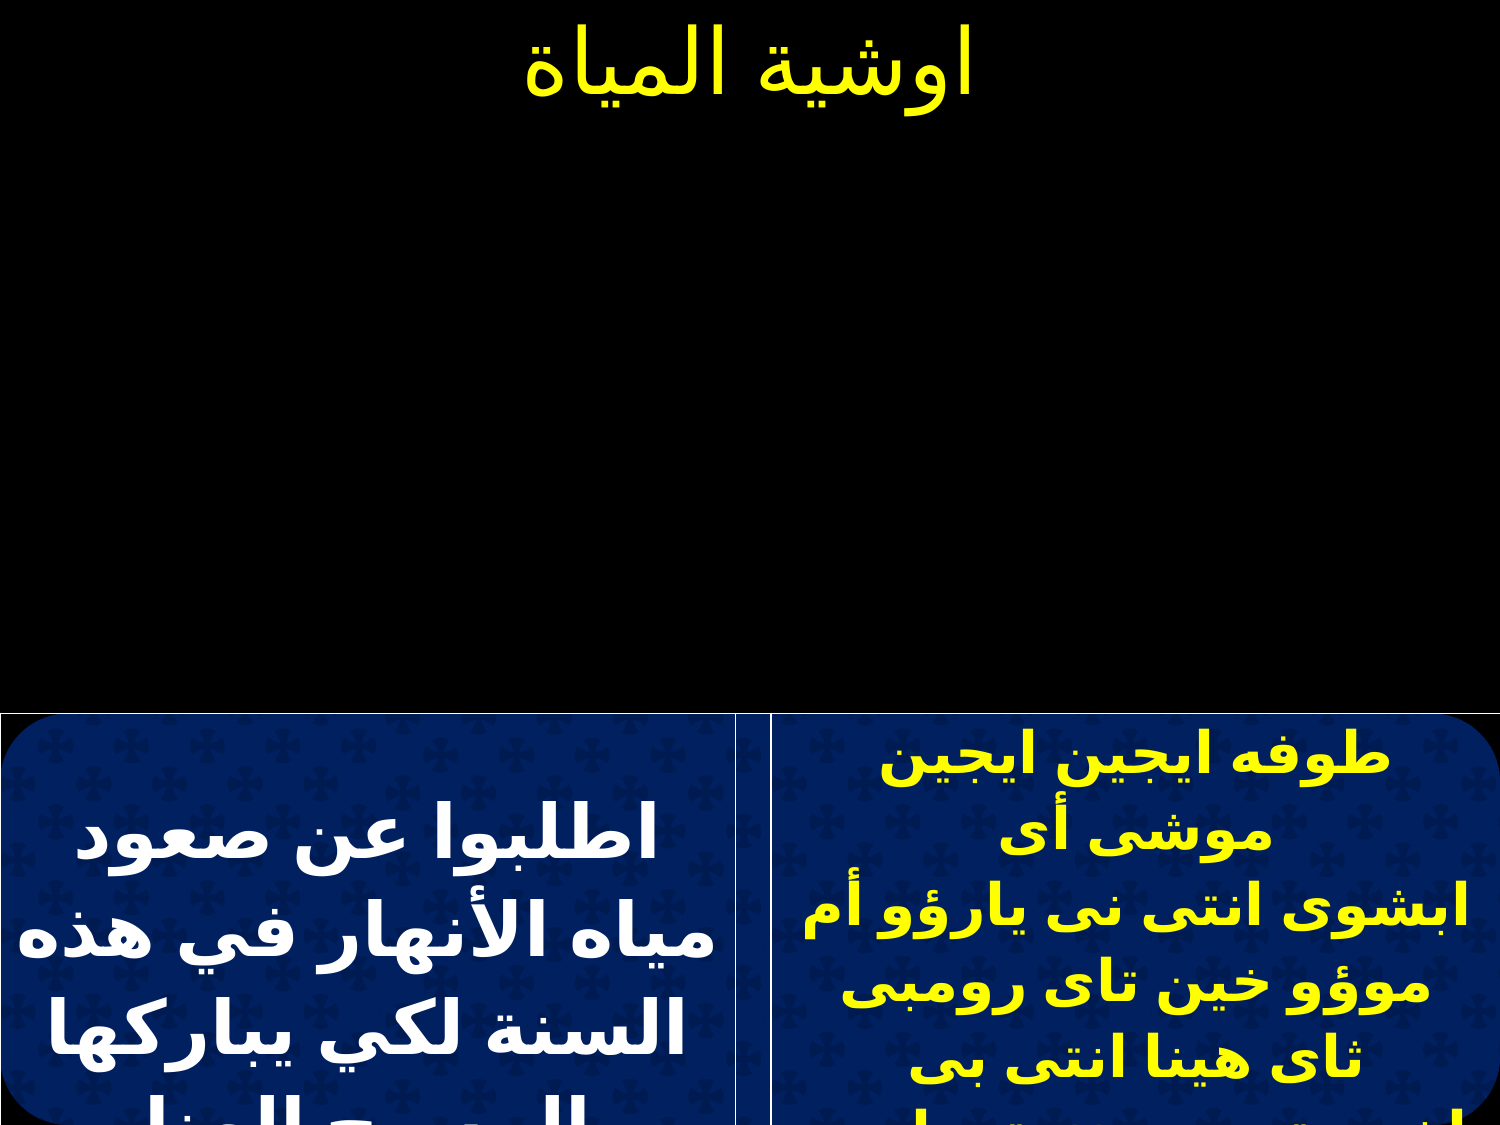

| اطلبوا عن صعود مياه الأنهار في هذه السنة لكي يباركها المسيح إلهنا ويصعدها كمقدارها |  | طوفه ايجين ايجين موشى أى ابشوى انتى نى يارؤو أم موؤو خين تاى رومبى ثاى هينا انتى بى اخرستوس بيننوتى ازمو ايروؤو انتيف اينو ائبشوى كاطانوشى |
| --- | --- | --- |